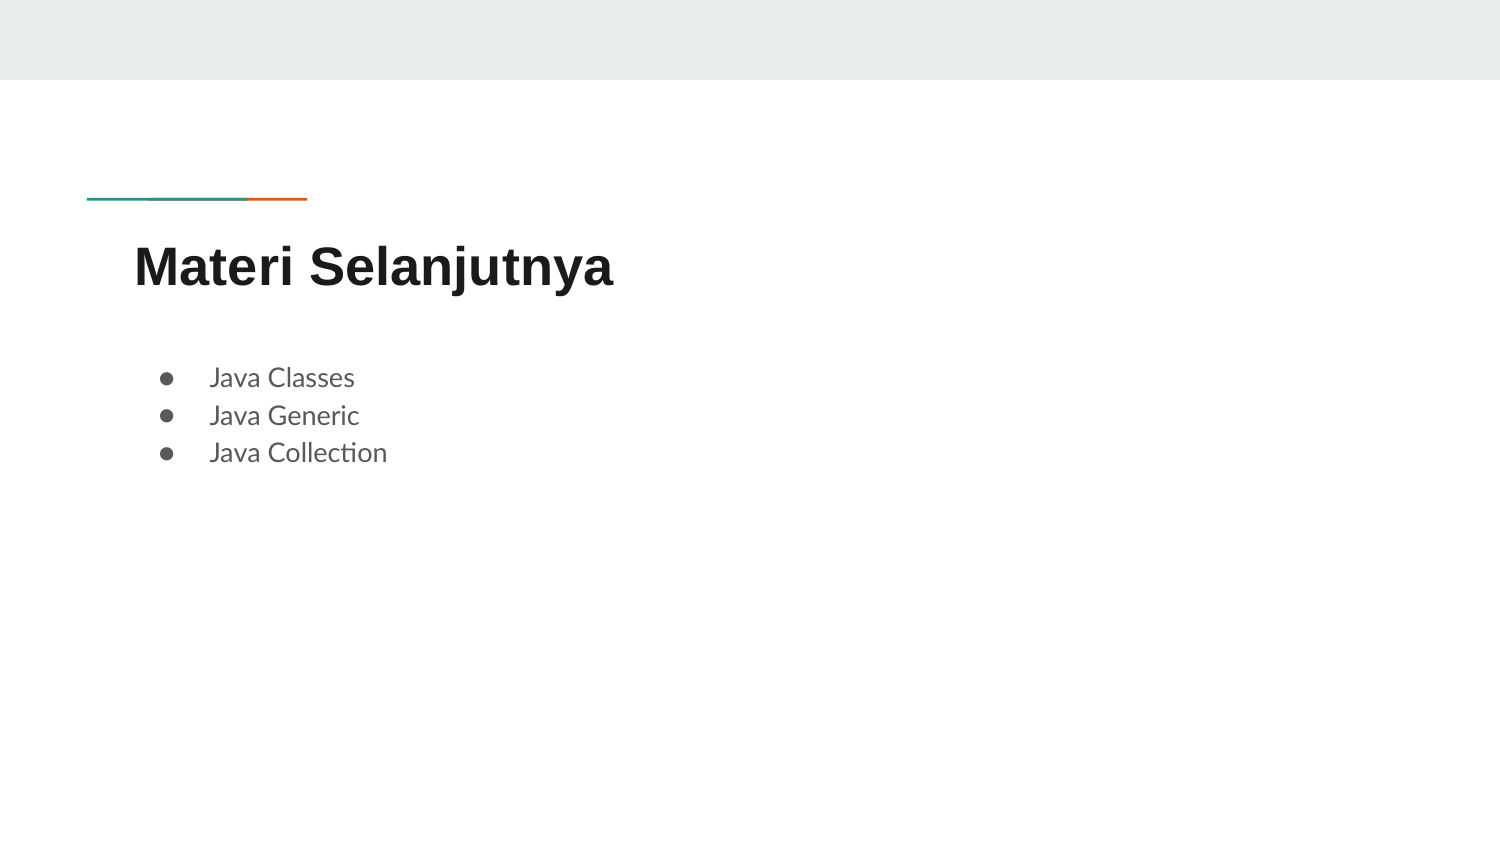

# Materi Selanjutnya
Java Classes
Java Generic
Java Collection